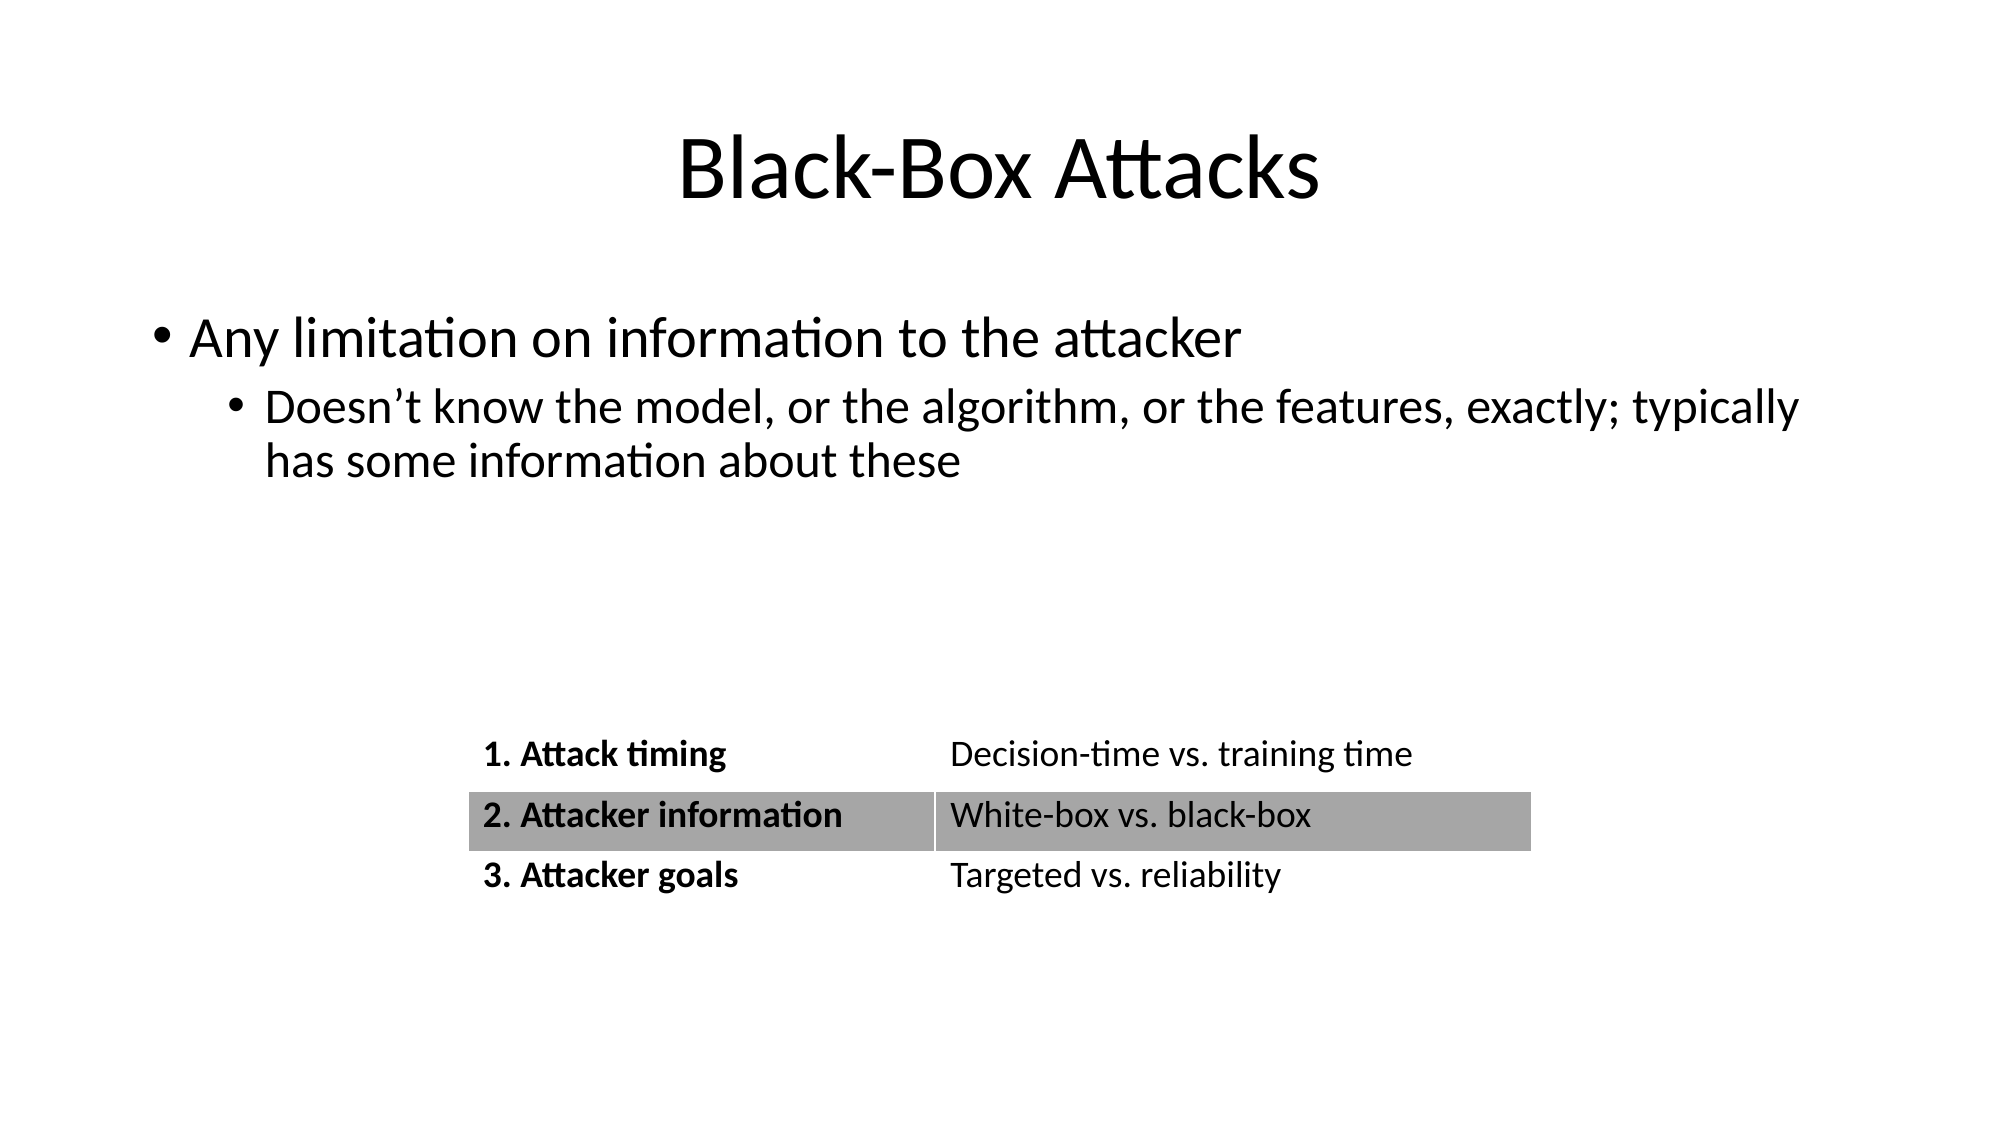

# Black-Box Attacks
Any limitation on information to the attacker
Doesn’t know the model, or the algorithm, or the features, exactly; typically has some information about these
| 1. Attack timing | Decision-time vs. training time |
| --- | --- |
| 2. Attacker information | White-box vs. black-box |
| 3. Attacker goals | Targeted vs. reliability |